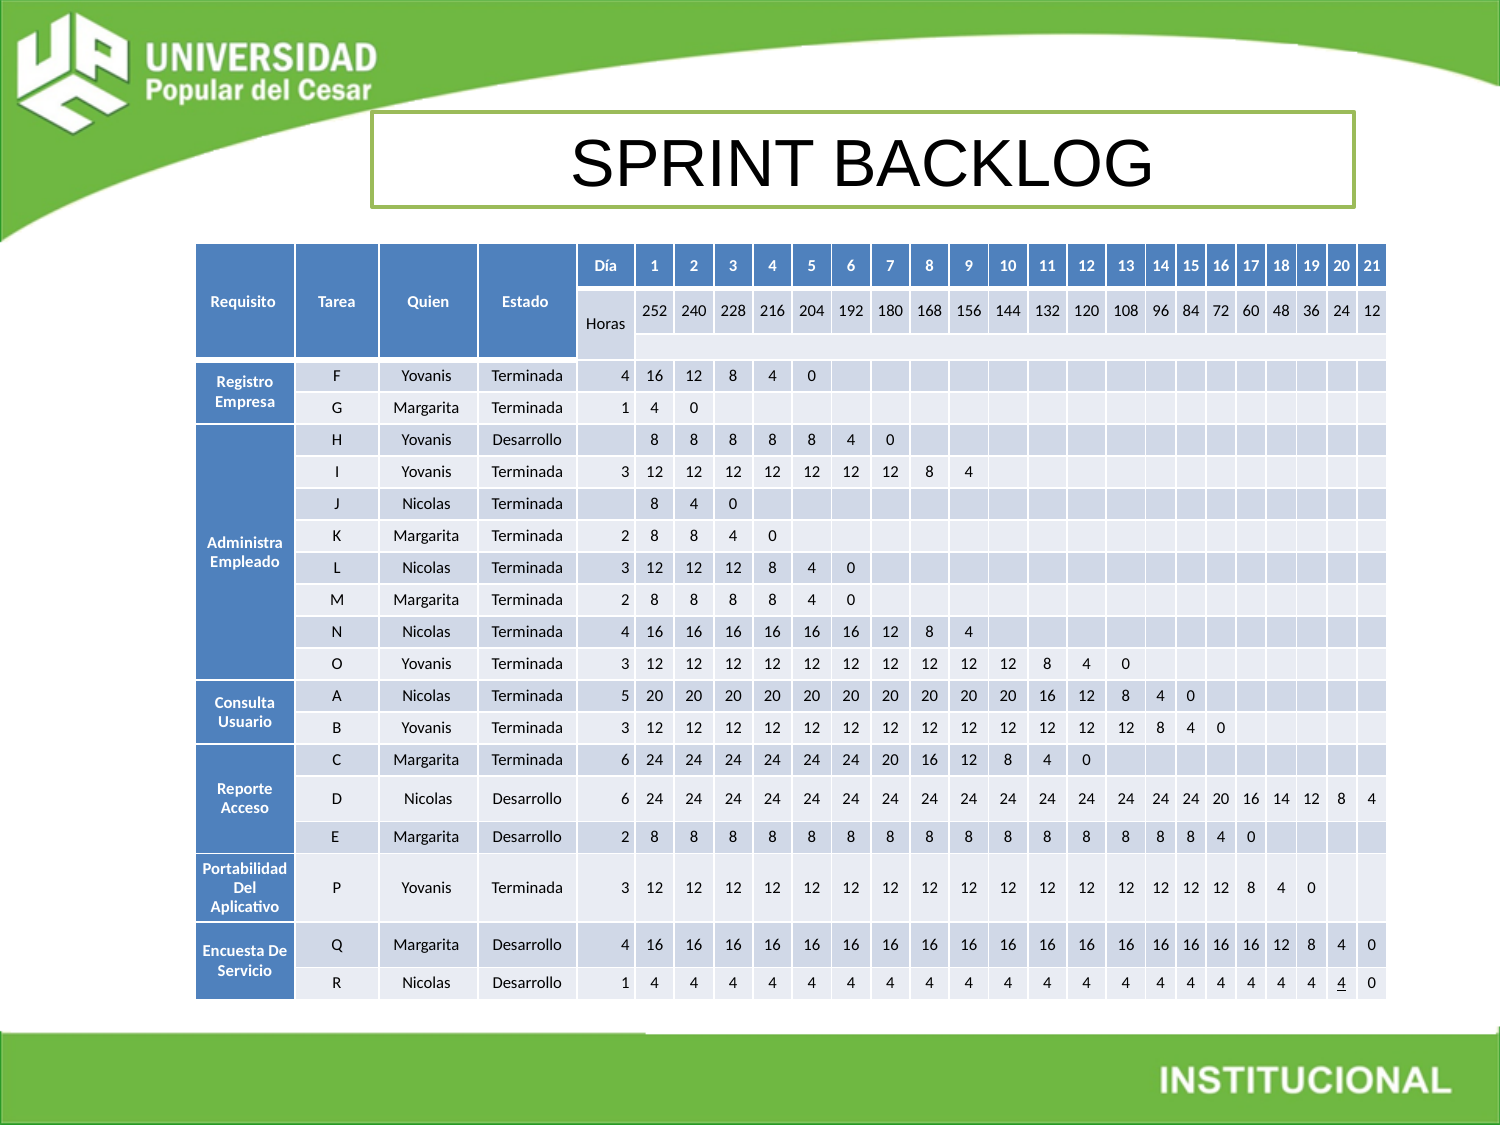

SPRINT BACKLOG
| Requisito | Tarea | Quien | Estado | Día | 1 | 2 | 3 | 4 | 5 | 6 | 7 | 8 | 9 | 10 | 11 | 12 | 13 | 14 | 15 | 16 | 17 | 18 | 19 | 20 | 21 |
| --- | --- | --- | --- | --- | --- | --- | --- | --- | --- | --- | --- | --- | --- | --- | --- | --- | --- | --- | --- | --- | --- | --- | --- | --- | --- |
|  |  |  |  | Horas | 252 | 240 | 228 | 216 | 204 | 192 | 180 | 168 | 156 | 144 | 132 | 120 | 108 | 96 | 84 | 72 | 60 | 48 | 36 | 24 | 12 |
|  |  |  |  |  |  |  |  |  |  |  |  |  |  |  |  |  |  |  |  |  |  |  |  |  |  |
| Registro Empresa | F | Yovanis | Terminada | 4 | 16 | 12 | 8 | 4 | 0 |  |  |  |  |  |  |  |  |  |  |  |  |  |  |  |  |
|  | G | Margarita | Terminada | 1 | 4 | 0 |  |  |  |  |  |  |  |  |  |  |  |  |  |  |  |  |  |  |  |
| Administra Empleado | H | Yovanis | Desarrollo |  | 8 | 8 | 8 | 8 | 8 | 4 | 0 |  |  |  |  |  |  |  |  |  |  |  |  |  |  |
|  | I | Yovanis | Terminada | 3 | 12 | 12 | 12 | 12 | 12 | 12 | 12 | 8 | 4 |  |  |  |  |  |  |  |  |  |  |  |  |
|  | J | Nicolas | Terminada |  | 8 | 4 | 0 |  |  |  |  |  |  |  |  |  |  |  |  |  |  |  |  |  |  |
|  | K | Margarita | Terminada | 2 | 8 | 8 | 4 | 0 |  |  |  |  |  |  |  |  |  |  |  |  |  |  |  |  |  |
|  | L | Nicolas | Terminada | 3 | 12 | 12 | 12 | 8 | 4 | 0 |  |  |  |  |  |  |  |  |  |  |  |  |  |  |  |
|  | M | Margarita | Terminada | 2 | 8 | 8 | 8 | 8 | 4 | 0 |  |  |  |  |  |  |  |  |  |  |  |  |  |  |  |
|  | N | Nicolas | Terminada | 4 | 16 | 16 | 16 | 16 | 16 | 16 | 12 | 8 | 4 |  |  |  |  |  |  |  |  |  |  |  |  |
|  | O | Yovanis | Terminada | 3 | 12 | 12 | 12 | 12 | 12 | 12 | 12 | 12 | 12 | 12 | 8 | 4 | 0 |  |  |  |  |  |  |  |  |
| Consulta Usuario | A | Nicolas | Terminada | 5 | 20 | 20 | 20 | 20 | 20 | 20 | 20 | 20 | 20 | 20 | 16 | 12 | 8 | 4 | 0 |  |  |  |  |  |  |
|  | B | Yovanis | Terminada | 3 | 12 | 12 | 12 | 12 | 12 | 12 | 12 | 12 | 12 | 12 | 12 | 12 | 12 | 8 | 4 | 0 |  |  |  |  |  |
| Reporte Acceso | C | Margarita | Terminada | 6 | 24 | 24 | 24 | 24 | 24 | 24 | 20 | 16 | 12 | 8 | 4 | 0 |  |  |  |  |  |  |  |  |  |
|  | D | Nicolas | Desarrollo | 6 | 24 | 24 | 24 | 24 | 24 | 24 | 24 | 24 | 24 | 24 | 24 | 24 | 24 | 24 | 24 | 20 | 16 | 14 | 12 | 8 | 4 |
|  | E | Margarita | Desarrollo | 2 | 8 | 8 | 8 | 8 | 8 | 8 | 8 | 8 | 8 | 8 | 8 | 8 | 8 | 8 | 8 | 4 | 0 |  |  |  |  |
| Portabilidad Del Aplicativo | P | Yovanis | Terminada | 3 | 12 | 12 | 12 | 12 | 12 | 12 | 12 | 12 | 12 | 12 | 12 | 12 | 12 | 12 | 12 | 12 | 8 | 4 | 0 |  |  |
| Encuesta De Servicio | Q | Margarita | Desarrollo | 4 | 16 | 16 | 16 | 16 | 16 | 16 | 16 | 16 | 16 | 16 | 16 | 16 | 16 | 16 | 16 | 16 | 16 | 12 | 8 | 4 | 0 |
|  | R | Nicolas | Desarrollo | 1 | 4 | 4 | 4 | 4 | 4 | 4 | 4 | 4 | 4 | 4 | 4 | 4 | 4 | 4 | 4 | 4 | 4 | 4 | 4 | 4 | 0 |